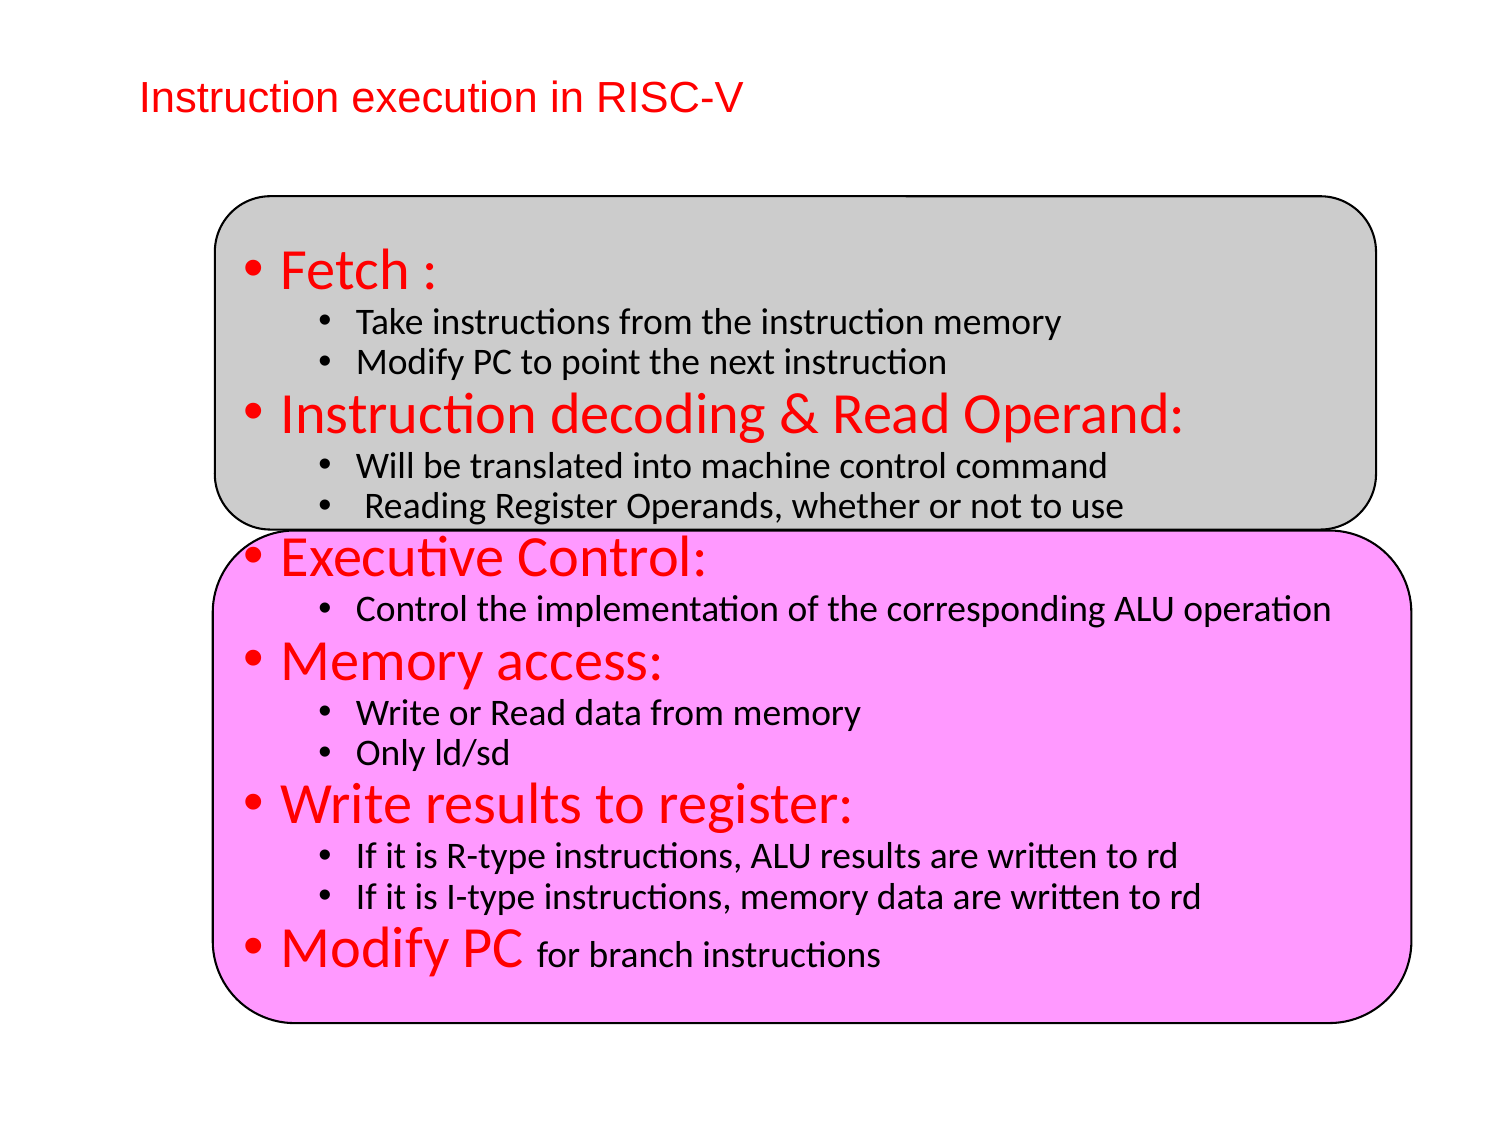

# Instruction execution in RISC-V

Fetch :
Take instructions from the instruction memory
Modify PC to point the next instruction
Instruction decoding & Read Operand:
Will be translated into machine control command
 Reading Register Operands, whether or not to use
Executive Control:
Control the implementation of the corresponding ALU operation
Memory access:
Write or Read data from memory
Only ld/sd
Write results to register:
If it is R-type instructions, ALU results are written to rd
If it is I-type instructions, memory data are written to rd
Modify PC for branch instructions